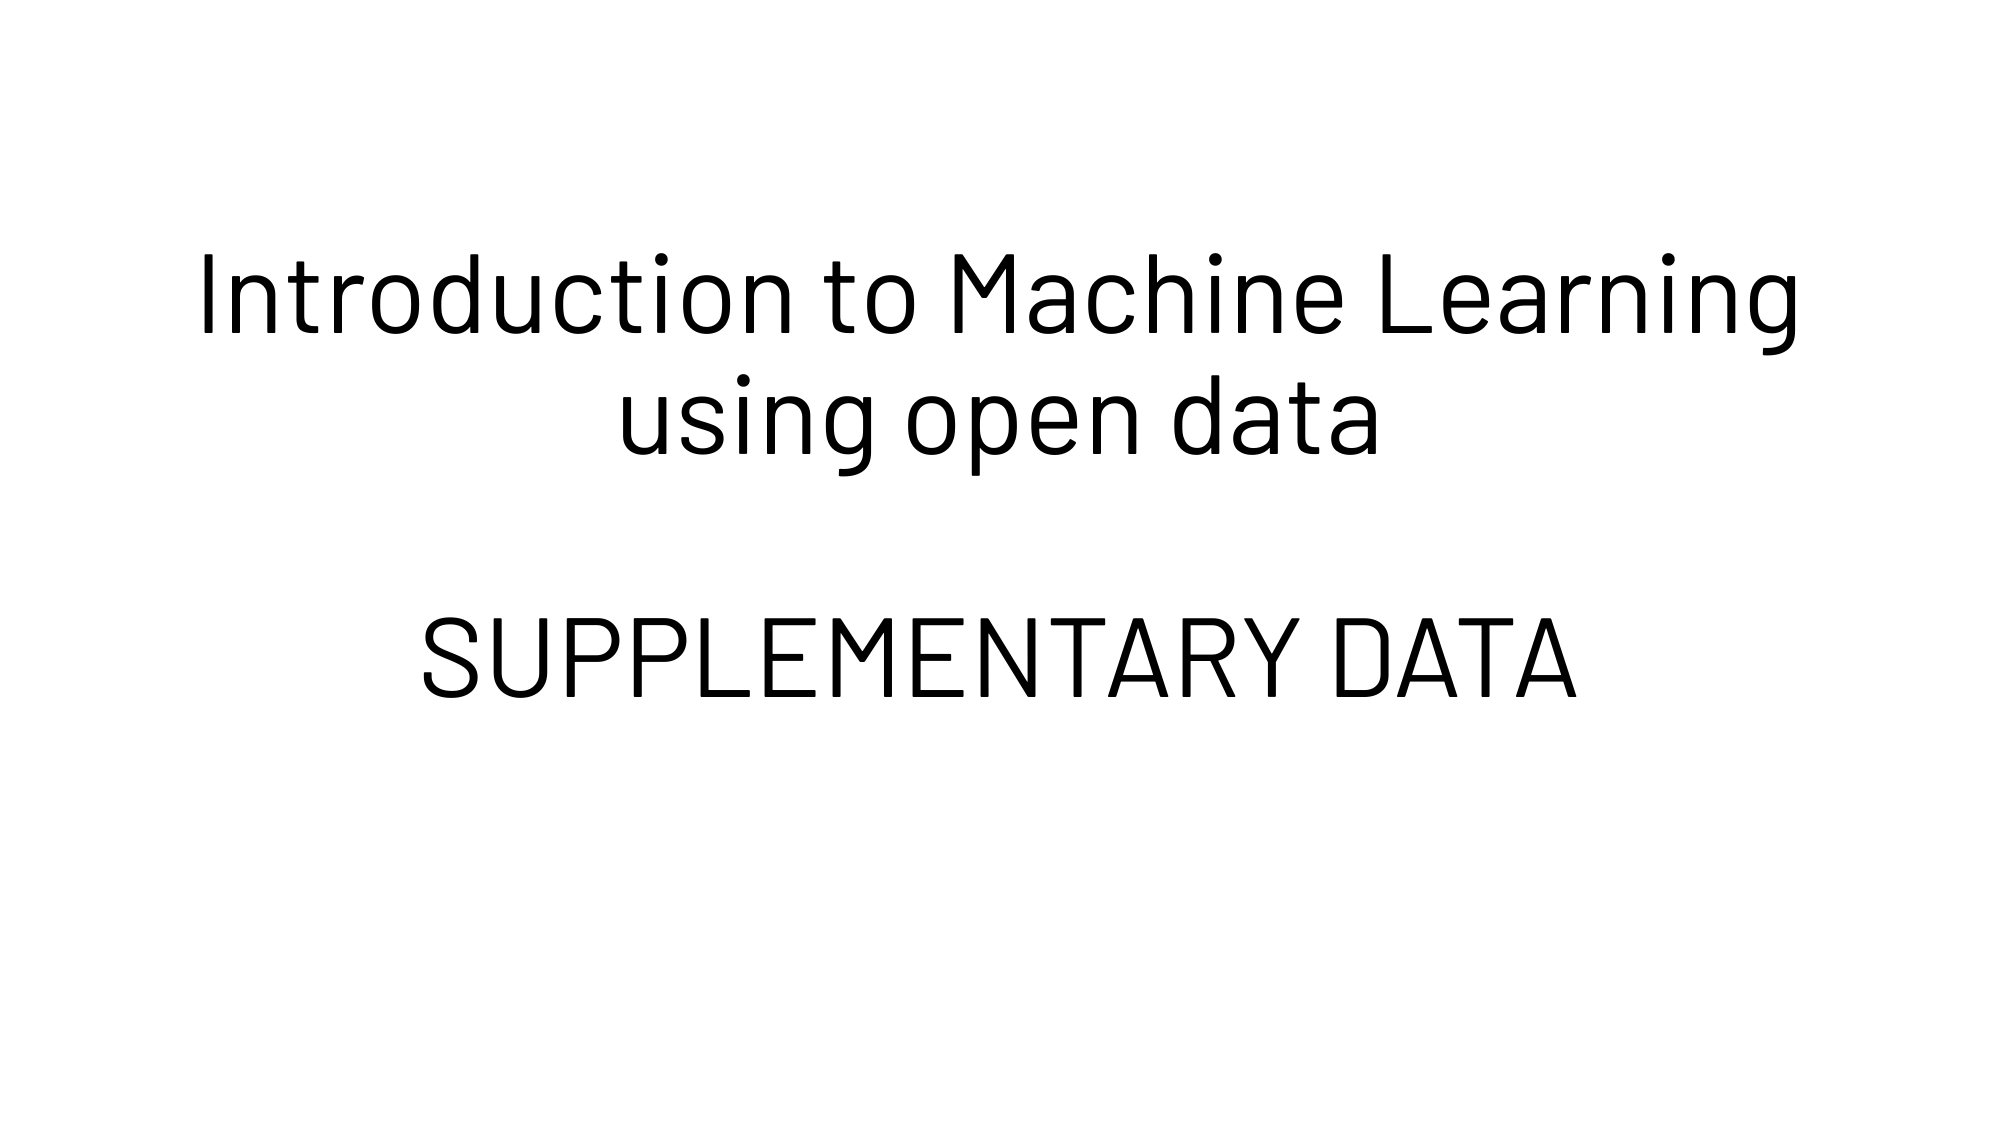

# Introduction to Machine Learning using open data SUPPLEMENTARY DATA